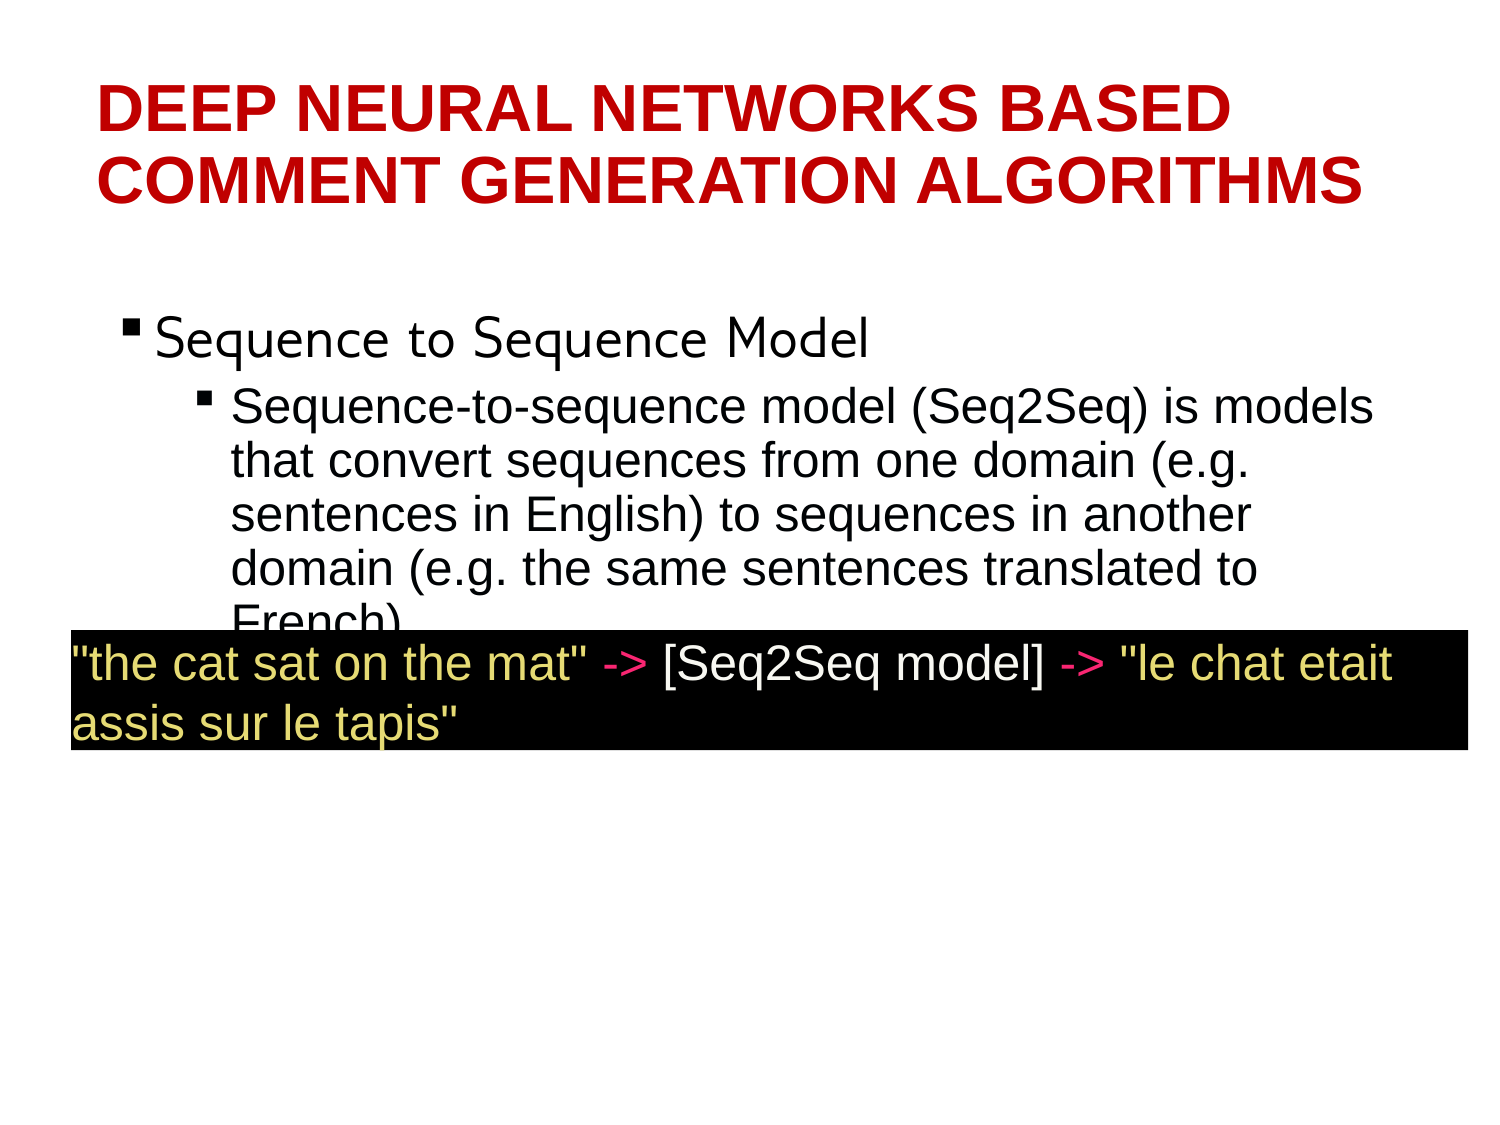

# DEEP NEURAL NETWORKS BASED COMMENT GENERATION ALGORITHMS
Sequence to Sequence Model
Sequence-to-sequence model (Seq2Seq) is models that convert sequences from one domain (e.g. sentences in English) to sequences in another domain (e.g. the same sentences translated to French).

"the cat sat on the mat" -> [Seq2Seq model] -> "le chat etait assis sur le tapis"